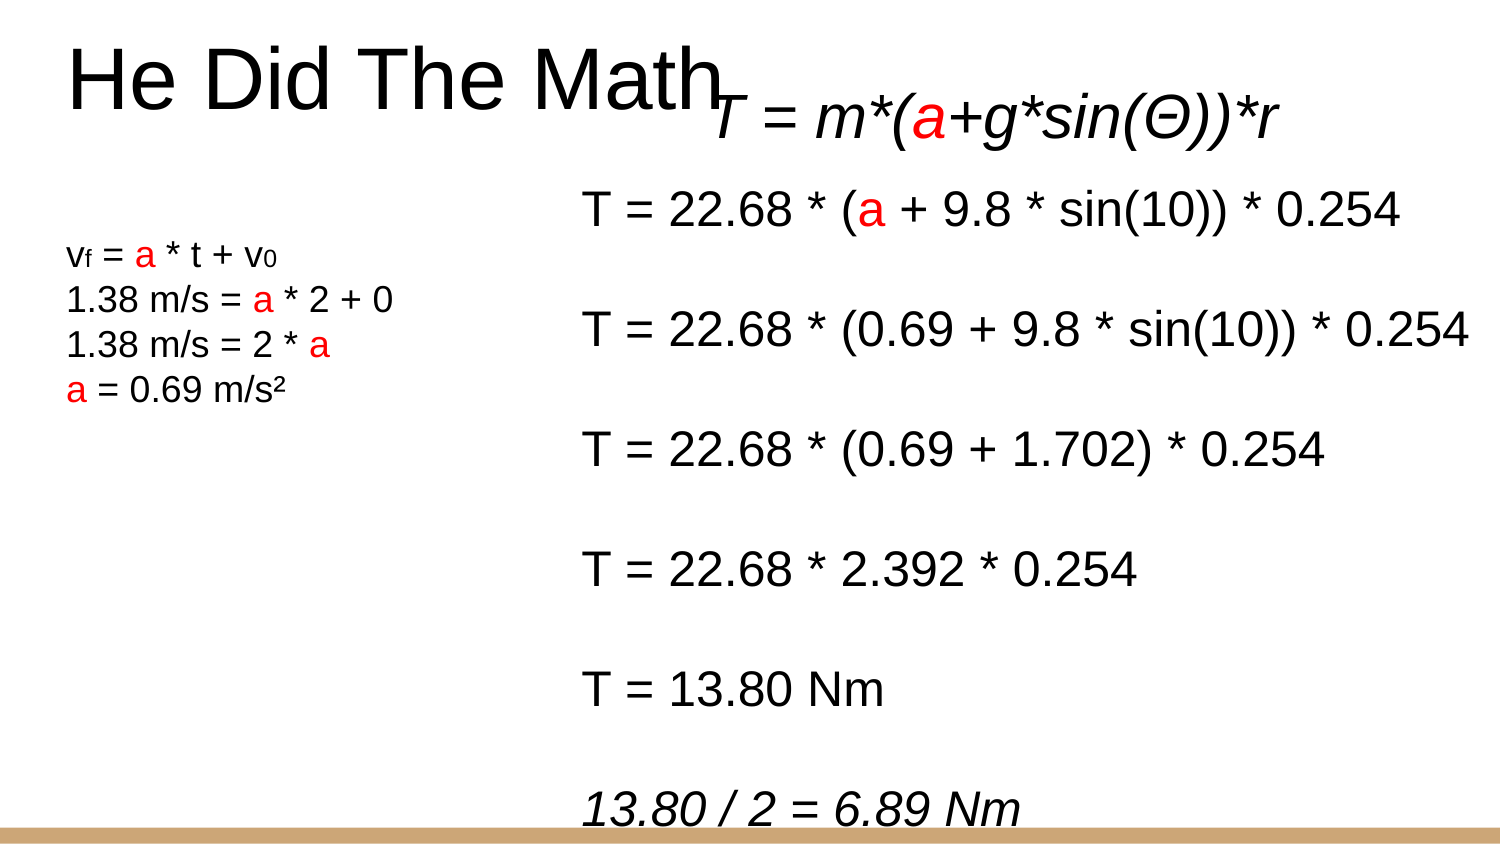

# He Did The Math
T = m*(a+g*sin(Θ))*r
T = 22.68 * (a + 9.8 * sin(10)) * 0.254

T = 22.68 * (0.69 + 9.8 * sin(10)) * 0.254

T = 22.68 * (0.69 + 1.702) * 0.254

T = 22.68 * 2.392 * 0.254

T = 13.80 Nm

13.80 / 2 = 6.89 Nm
vf = a * t + v0
1.38 m/s = a * 2 + 0
1.38 m/s = 2 * a
a = 0.69 m/s²